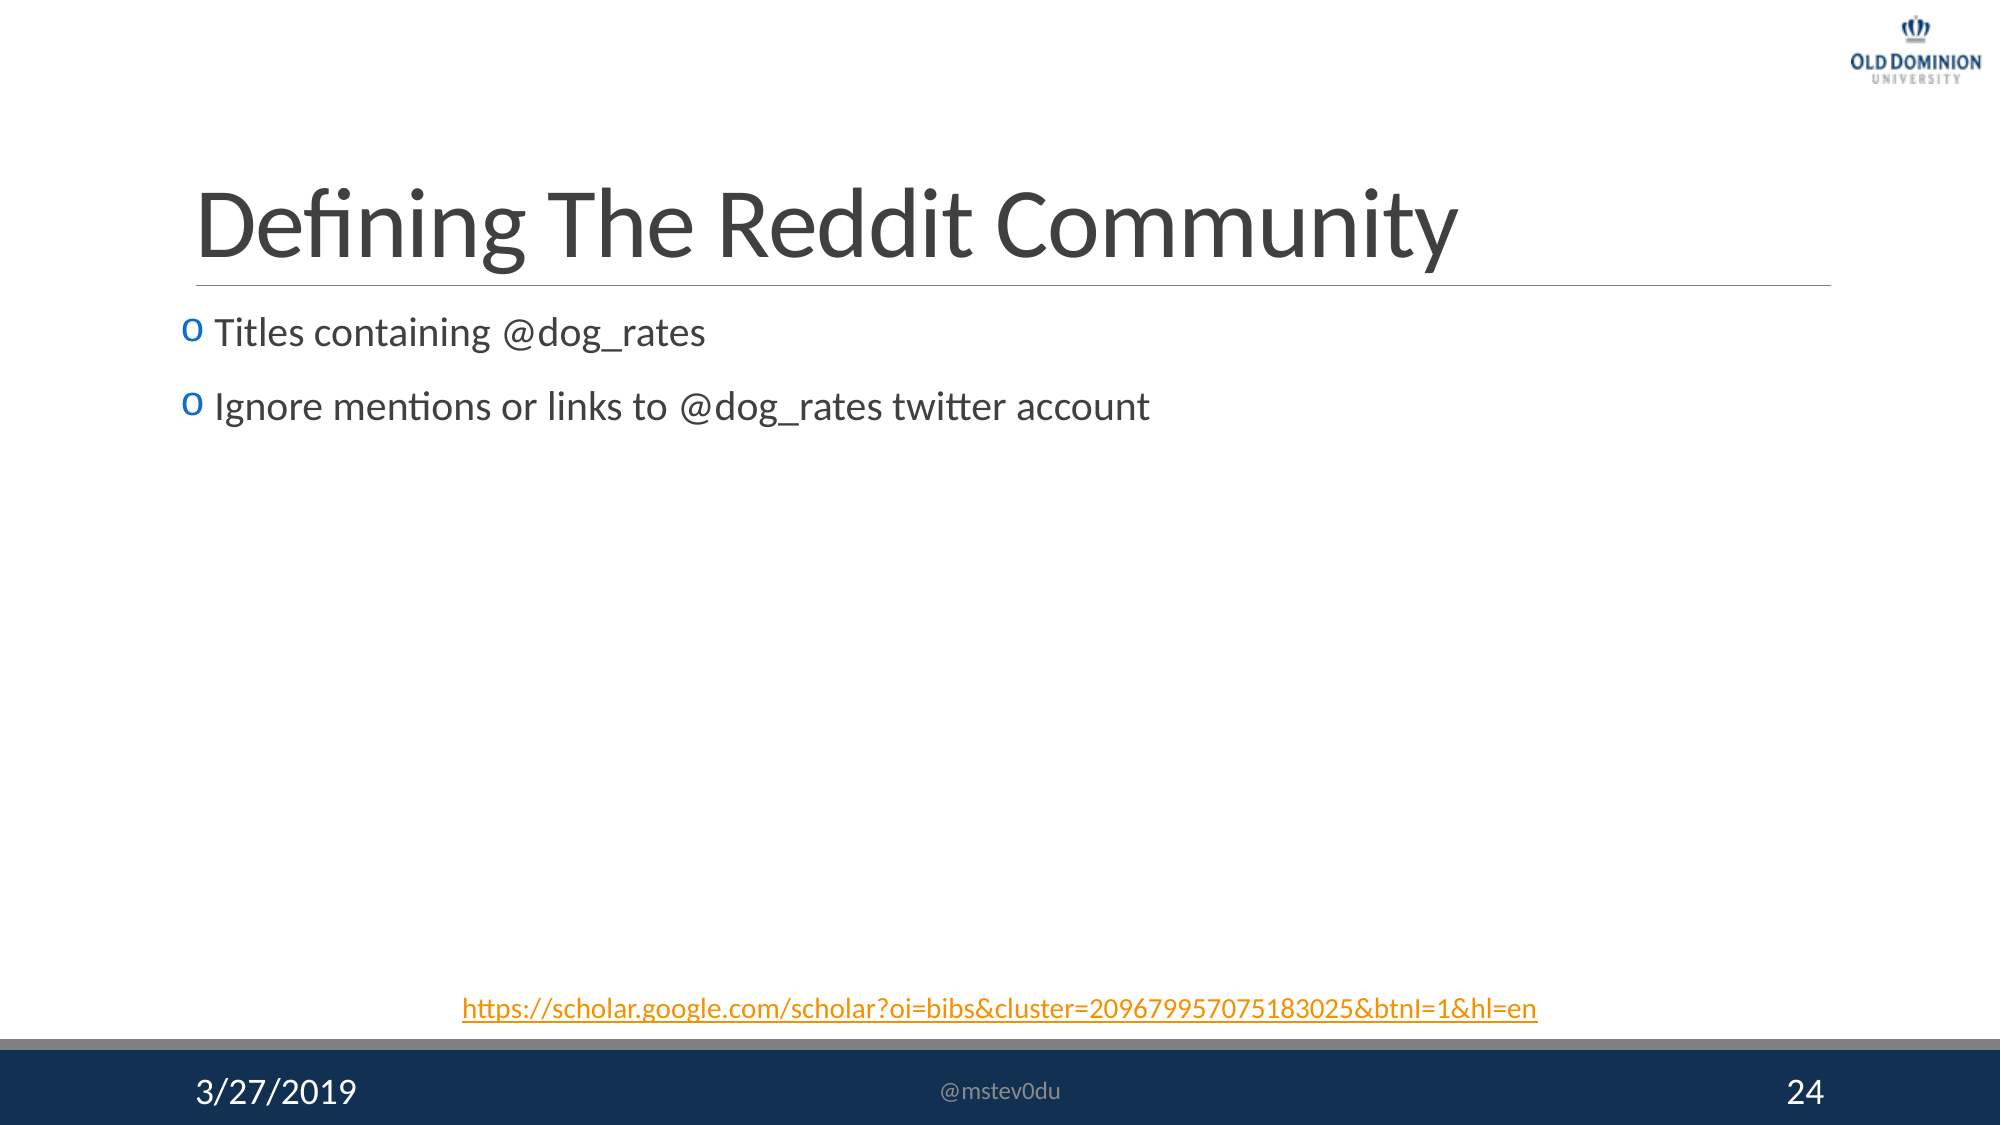

# Defining The Reddit Community
 Titles containing @dog_rates
 Ignore mentions or links to @dog_rates twitter account
https://scholar.google.com/scholar?oi=bibs&cluster=209679957075183025&btnI=1&hl=en
3/27/2019
@mstev0du
24